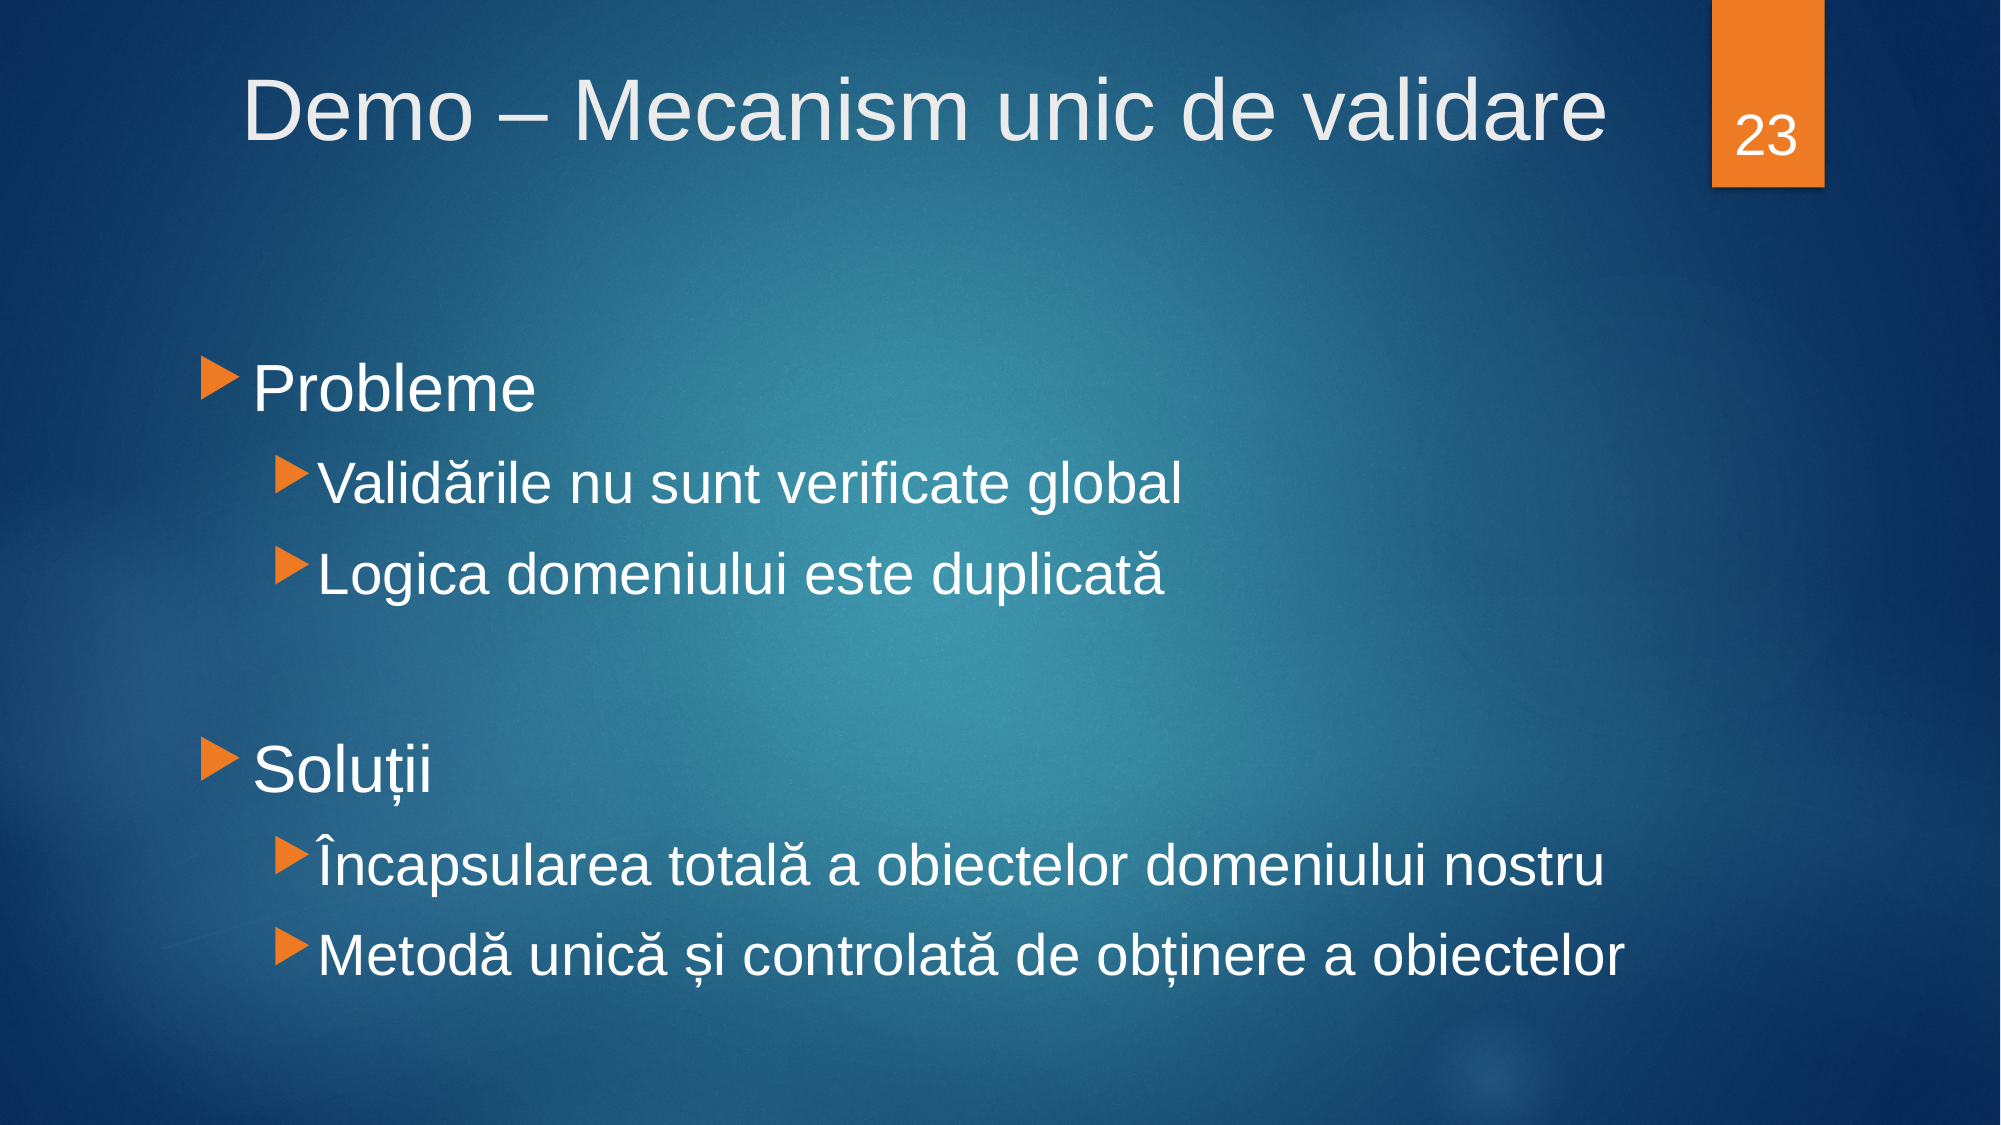

Demo – Mecanism unic de validare
23
Probleme
Validările nu sunt verificate global
Logica domeniului este duplicată

Soluții
Încapsularea totală a obiectelor domeniului nostru
Metodă unică și controlată de obținere a obiectelor